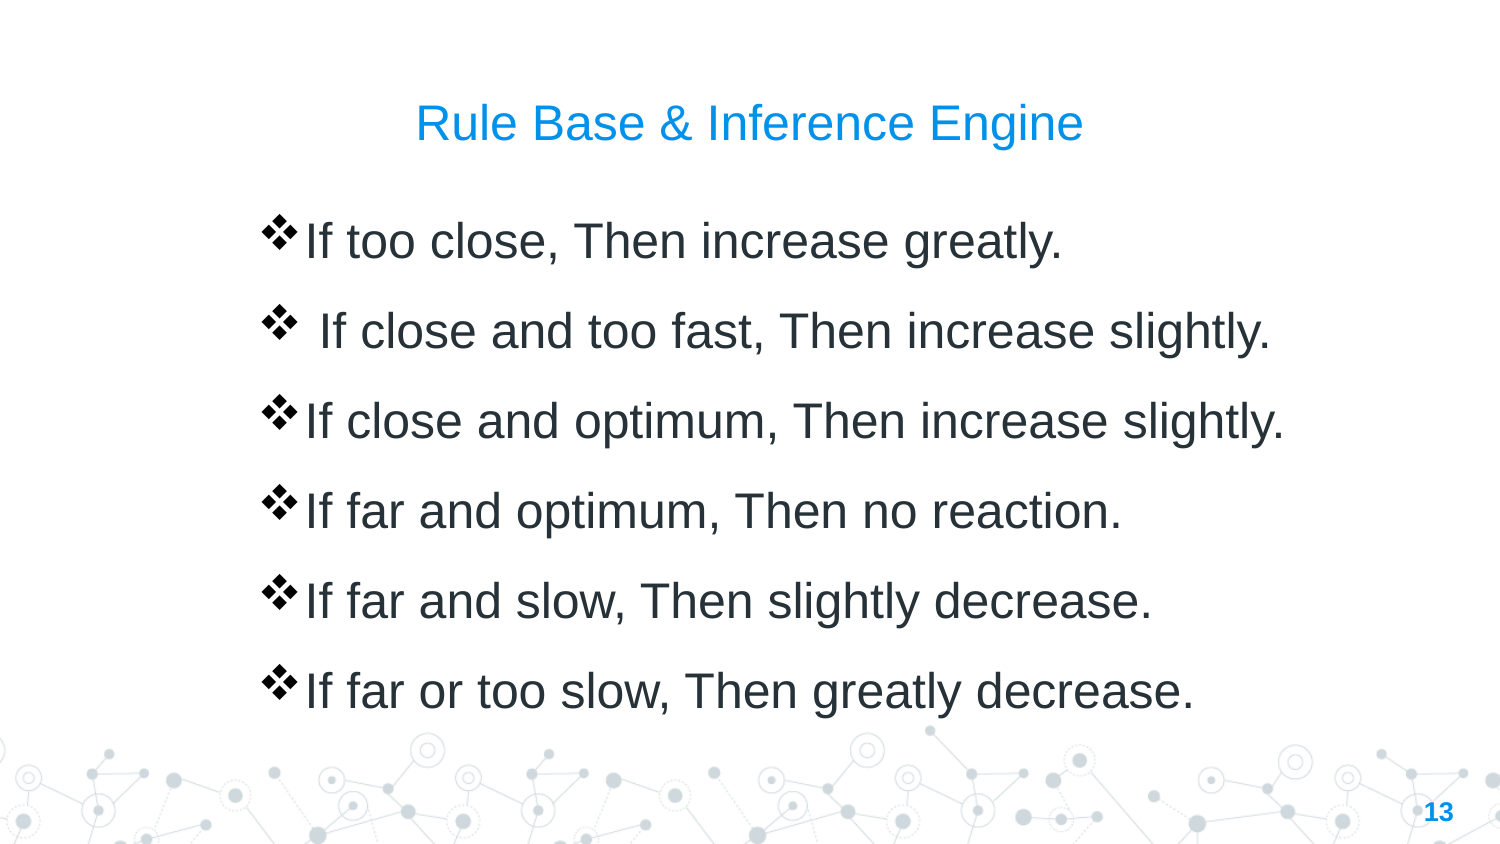

# Rule Base & Inference Engine
If too close, Then increase greatly.
 If close and too fast, Then increase slightly.
If close and optimum, Then increase slightly.
If far and optimum, Then no reaction.
If far and slow, Then slightly decrease.
If far or too slow, Then greatly decrease.
13